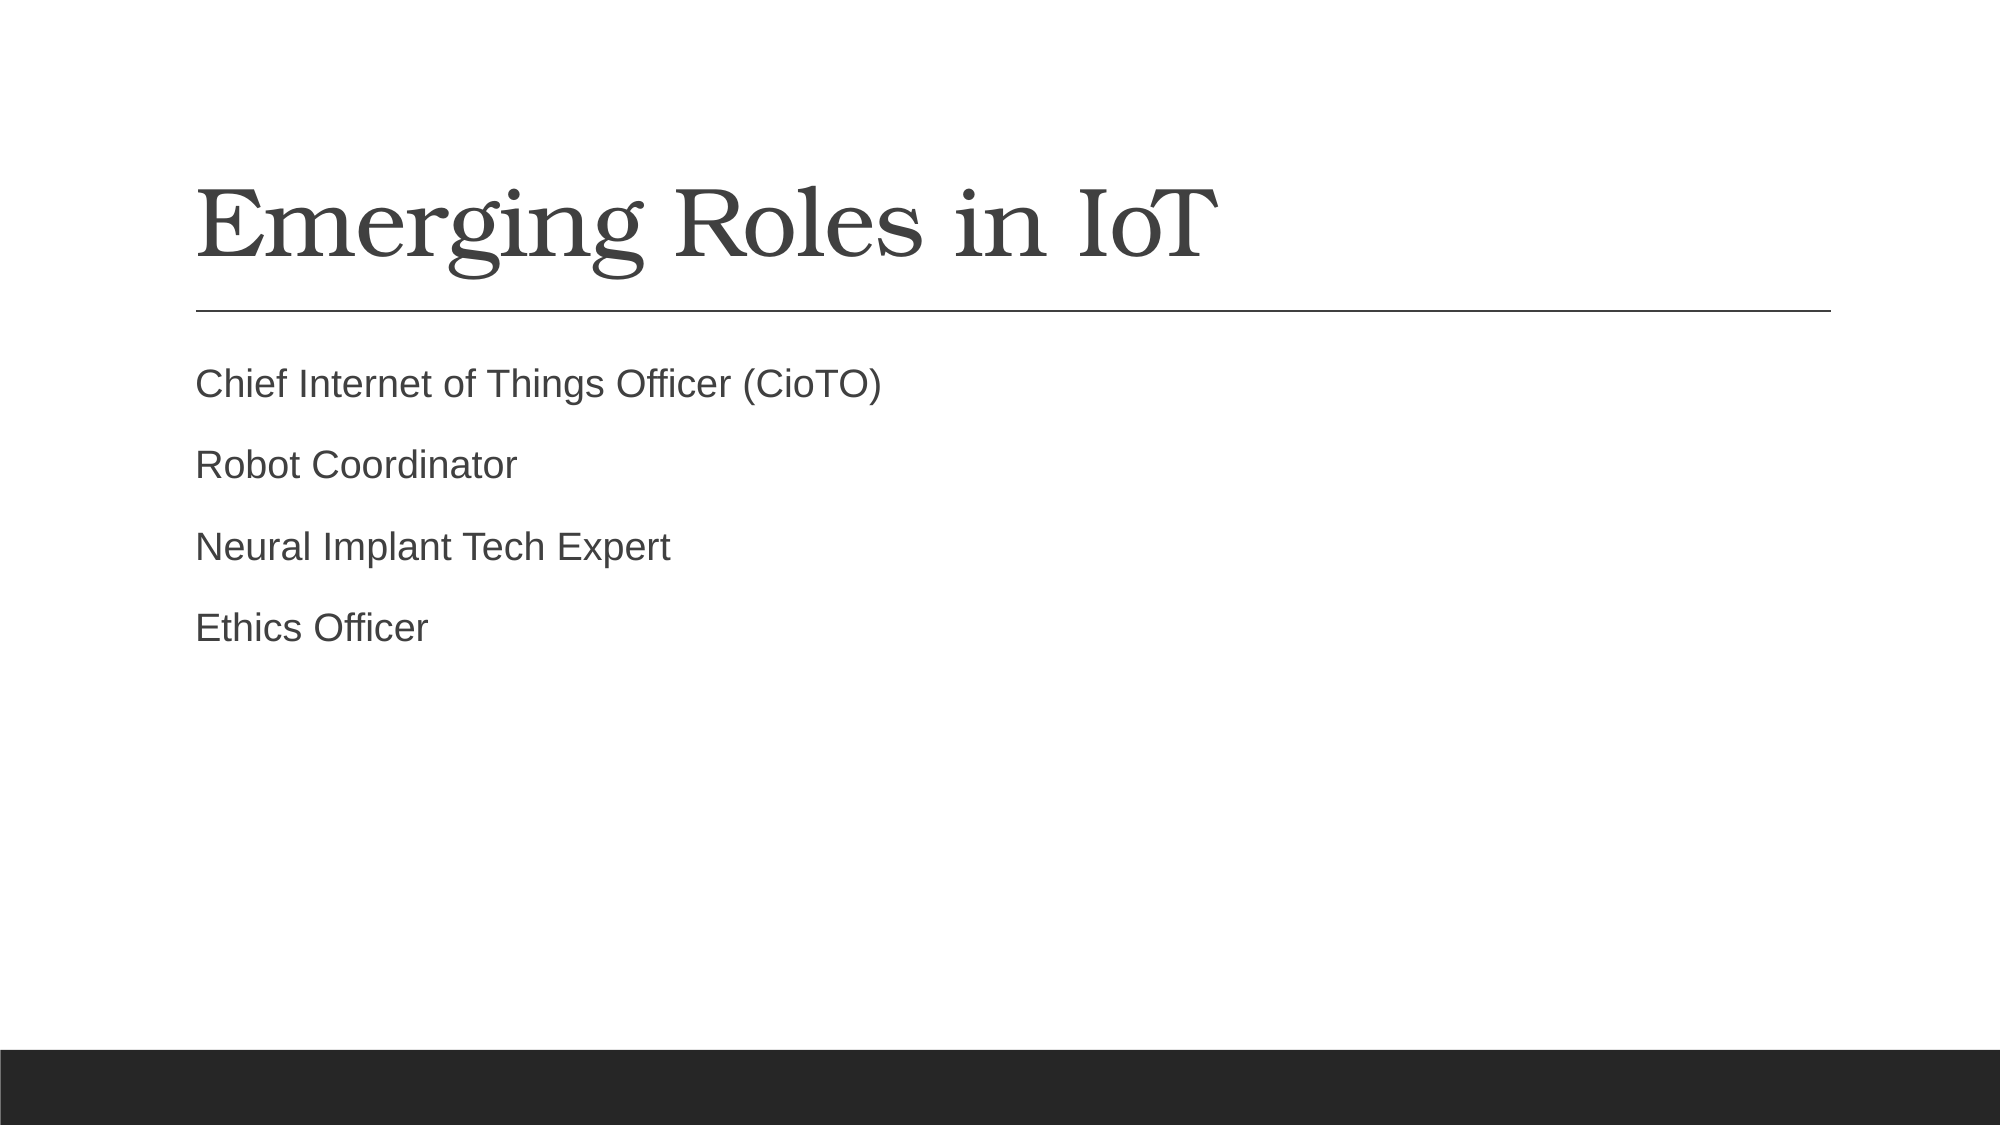

# Emerging Roles in IoT
Chief Internet of Things Officer (CioTO)
Robot Coordinator
Neural Implant Tech Expert
Ethics Officer